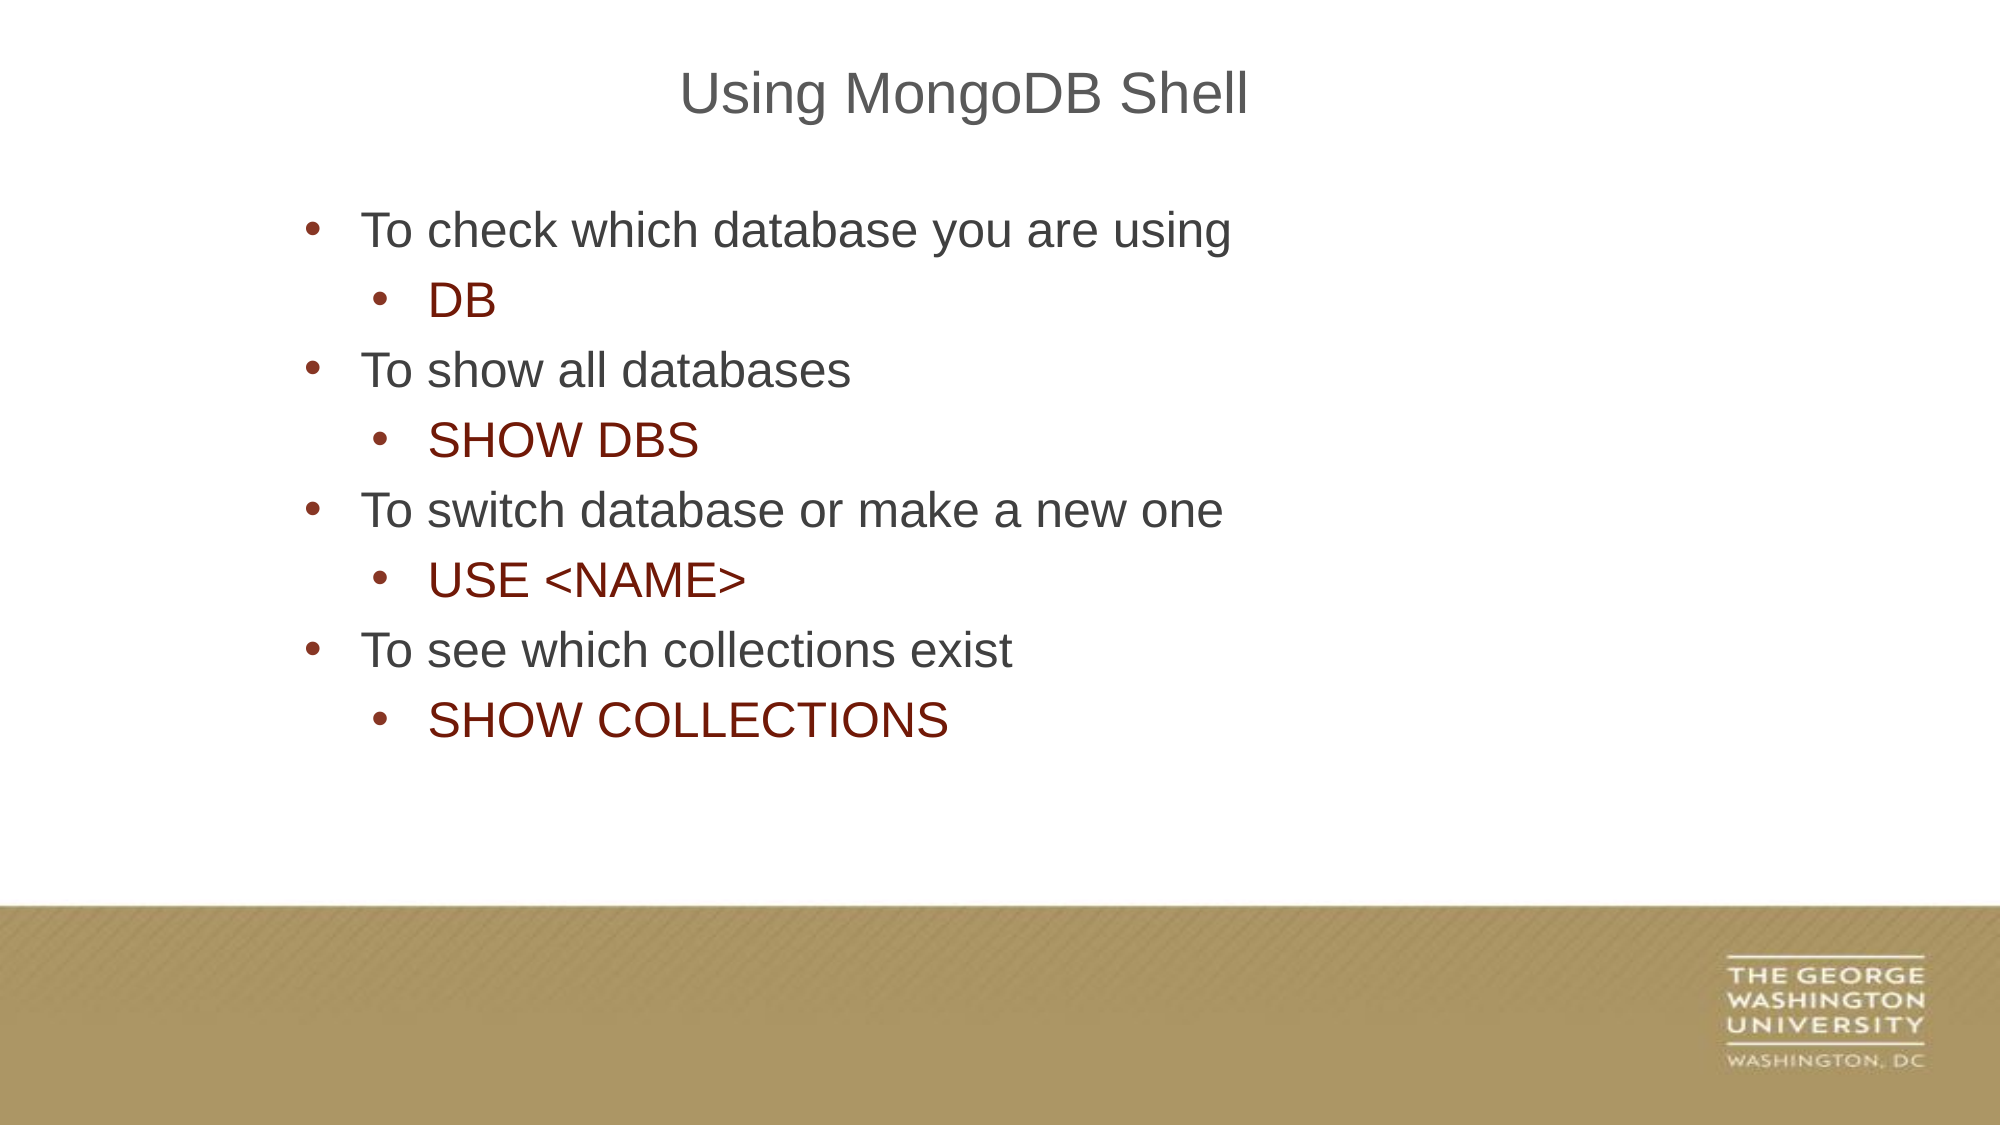

Using MongoDB Shell

To check which database you are using
DB
To show all databases
SHOW DBS
To switch database or make a new one
USE <NAME>
To see which collections exist
SHOW COLLECTIONS